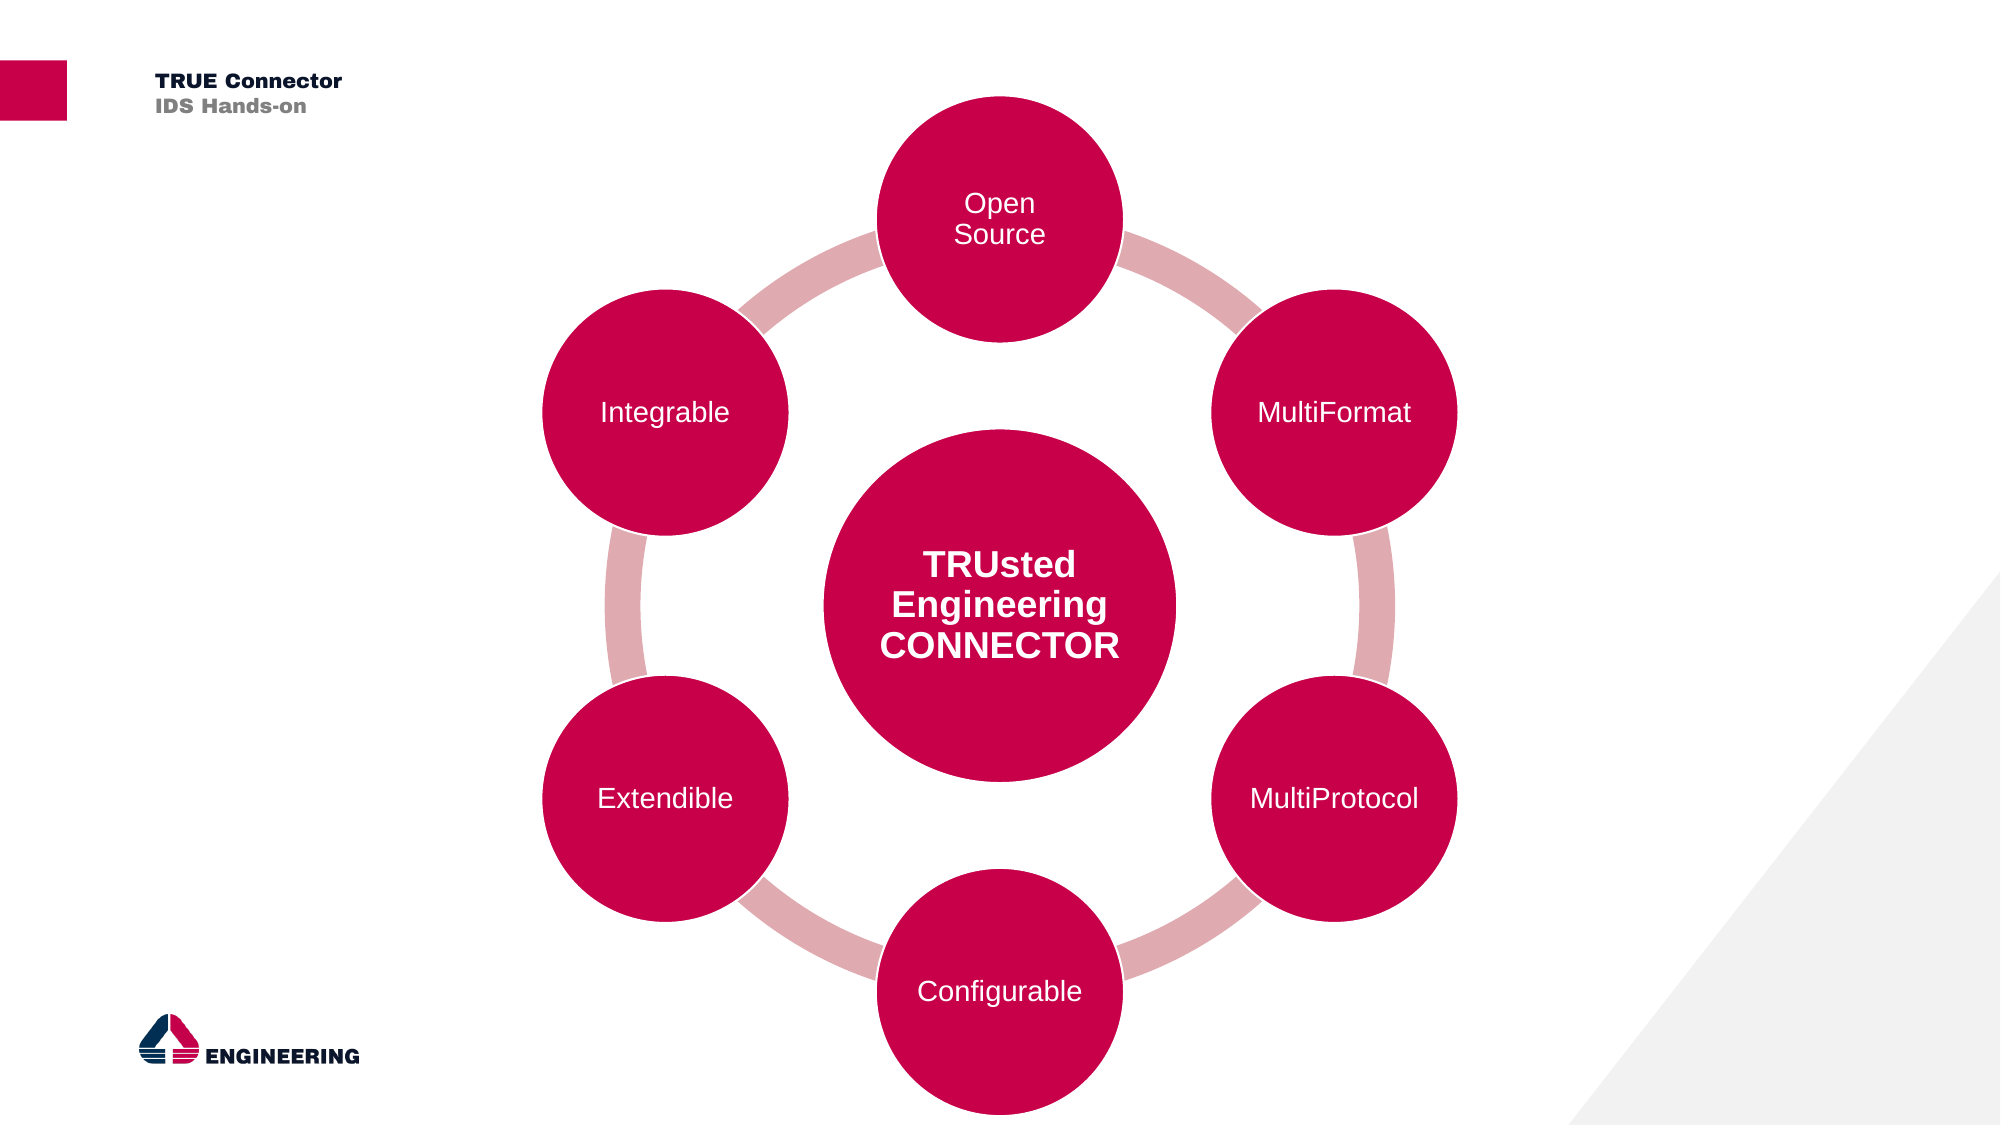

TRUE Connector
IDS Hands-on

TRUsted Engineering CONNECTOR
Open Source
MultiFormat
MultiProtocol
Configurable
Extendible
Integrable